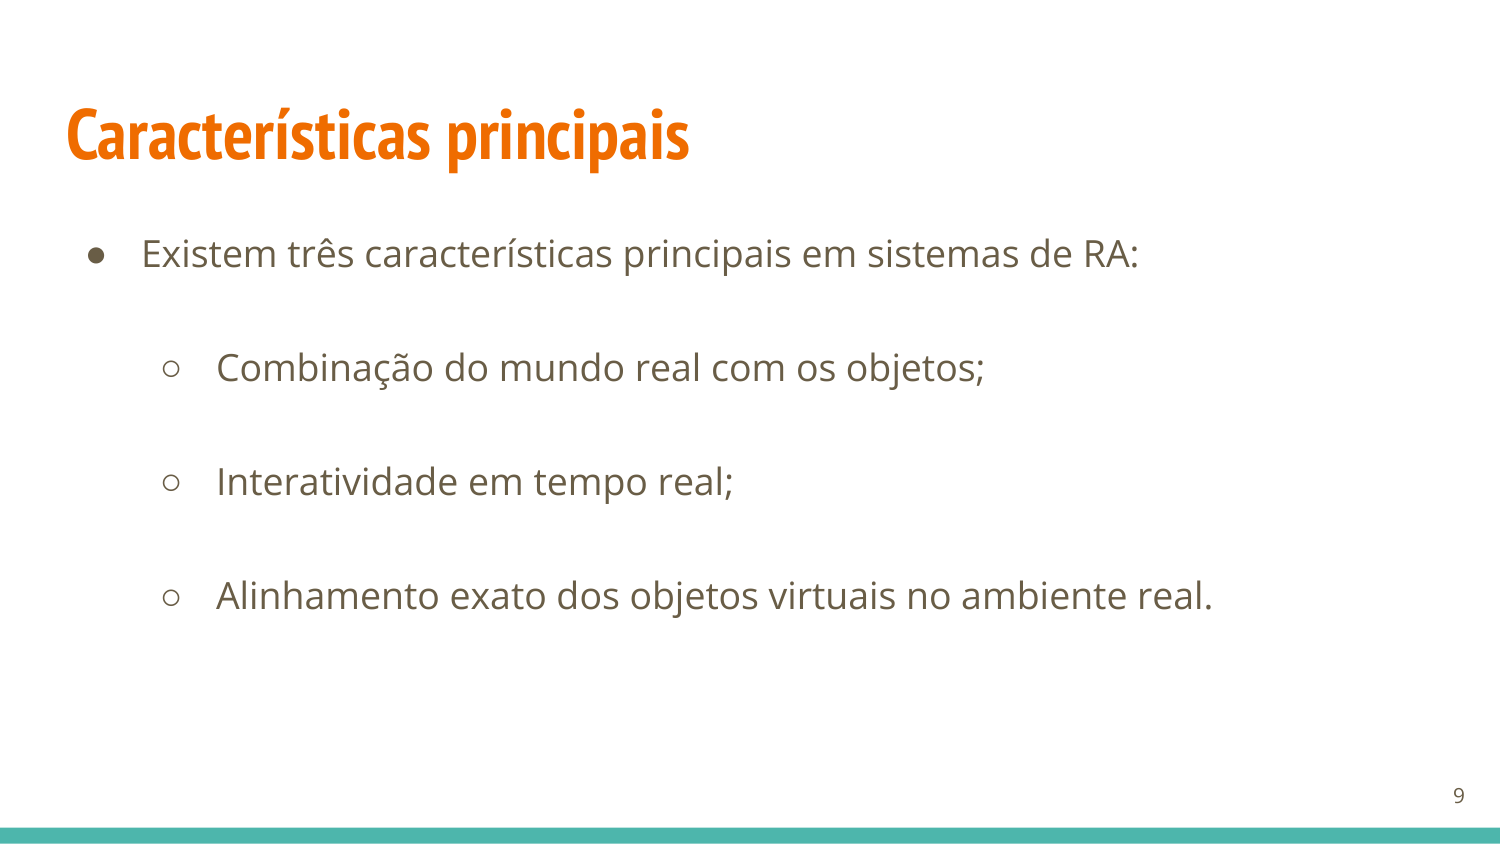

# Características principais
Existem três características principais em sistemas de RA:
Combinação do mundo real com os objetos;
Interatividade em tempo real;
Alinhamento exato dos objetos virtuais no ambiente real.
9